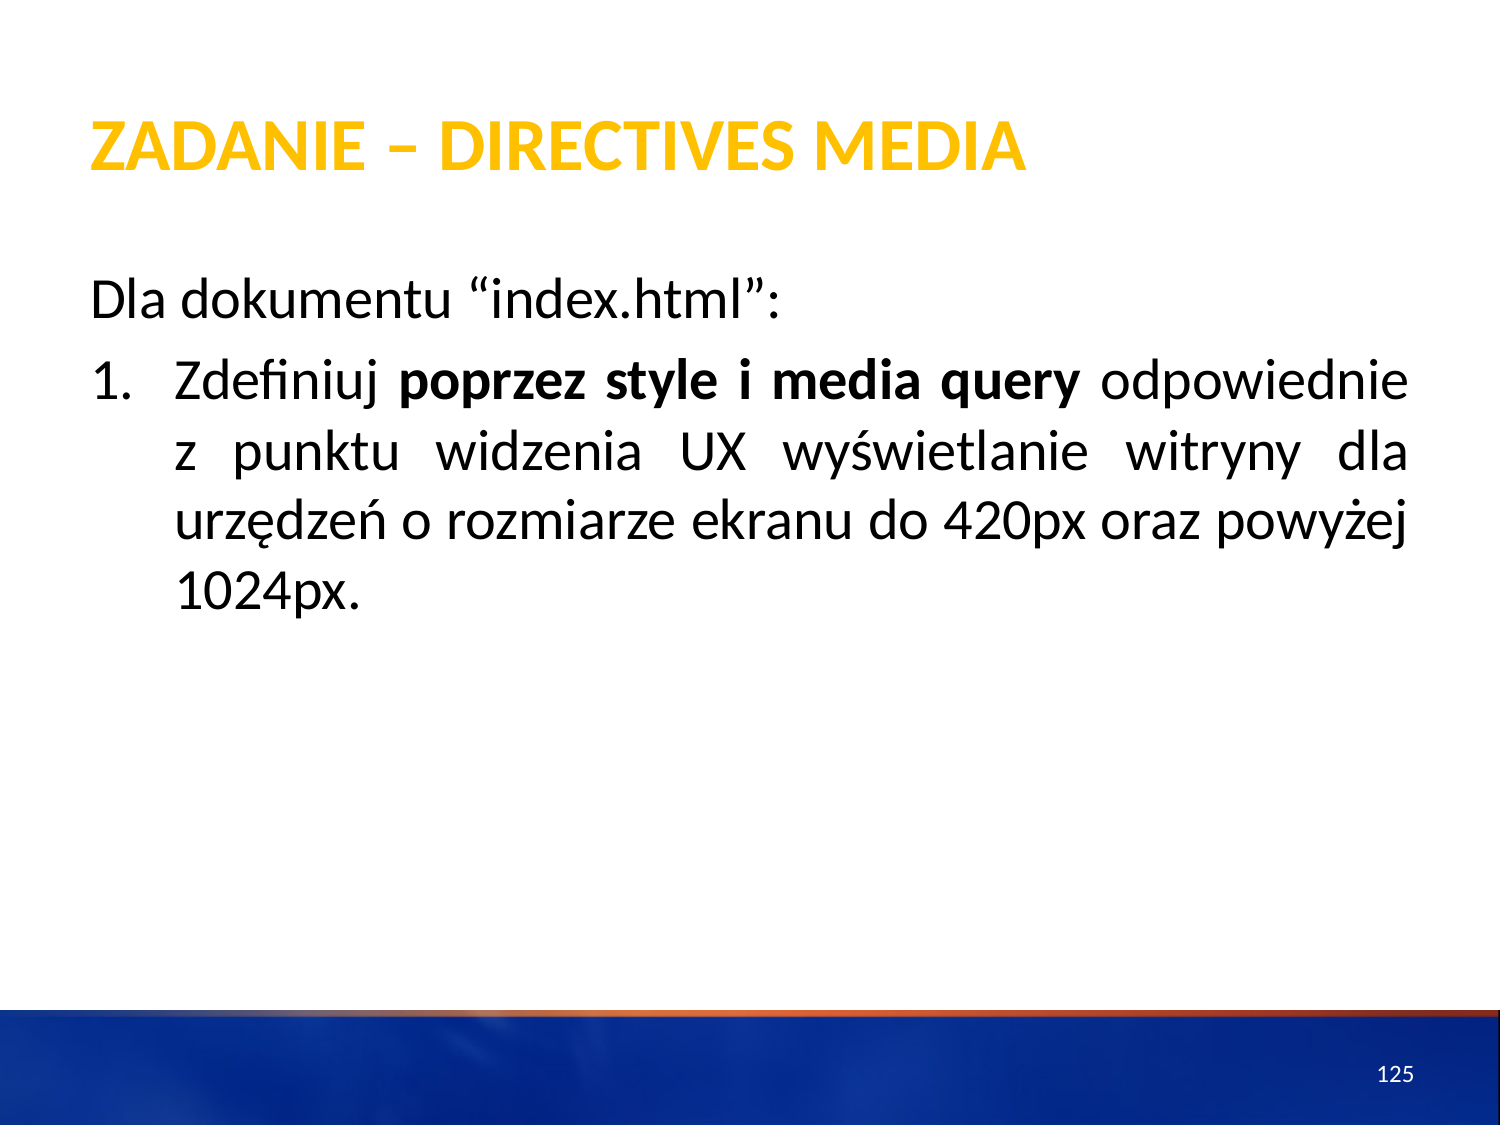

# ZADANIE – Directives media
Dla dokumentu “index.html”:
Zdefiniuj poprzez style i media query odpowiednie z punktu widzenia UX wyświetlanie witryny dla urzędzeń o rozmiarze ekranu do 420px oraz powyżej 1024px.

125